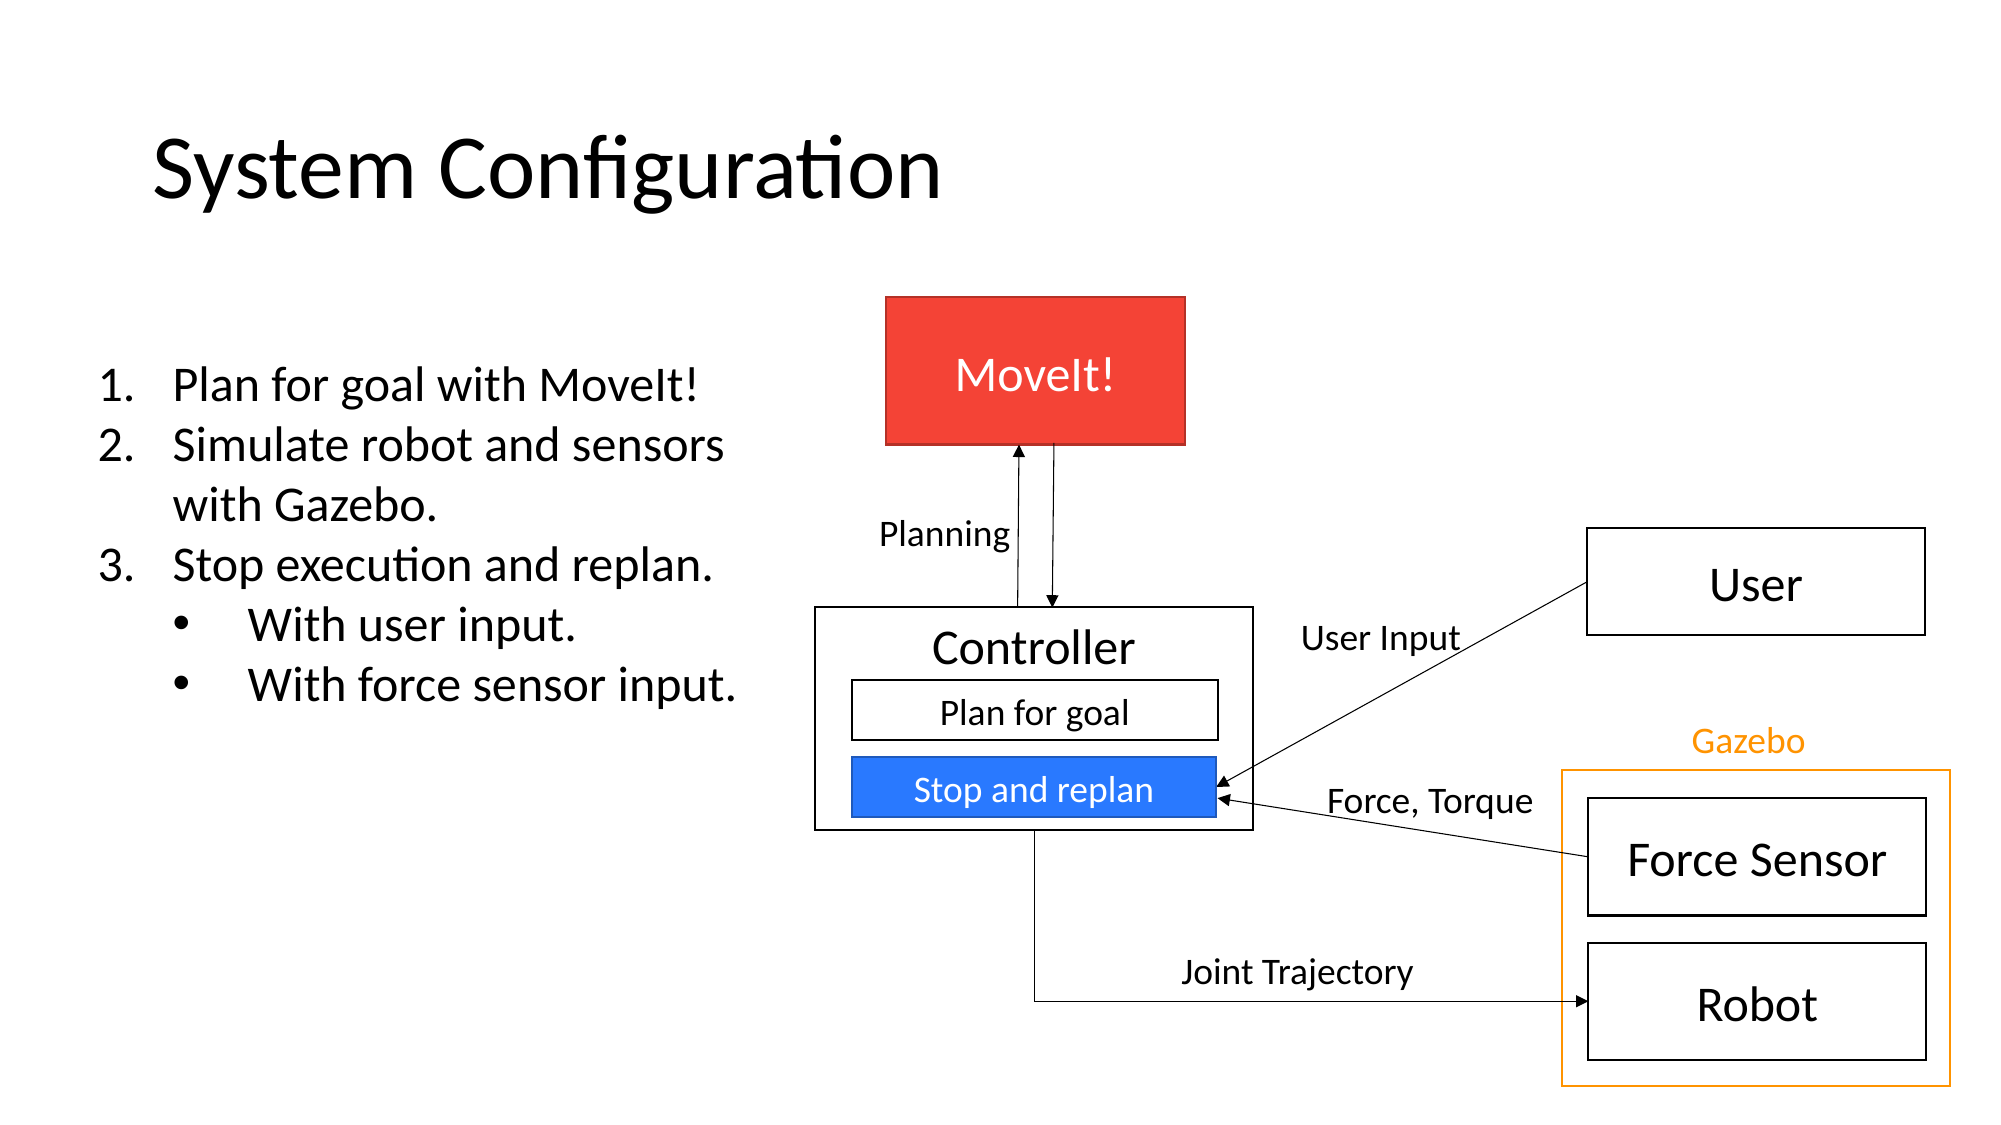

# System Configuration
MoveIt!
Planning
User
User Input
Controller
Plan for goal
Gazebo
Stop and replan
Force, Torque

Force Sensor
Joint Trajectory
Robot
Plan for goal with MoveIt!
Simulate robot and sensors with Gazebo.
Stop execution and replan.
With user input.
With force sensor input.